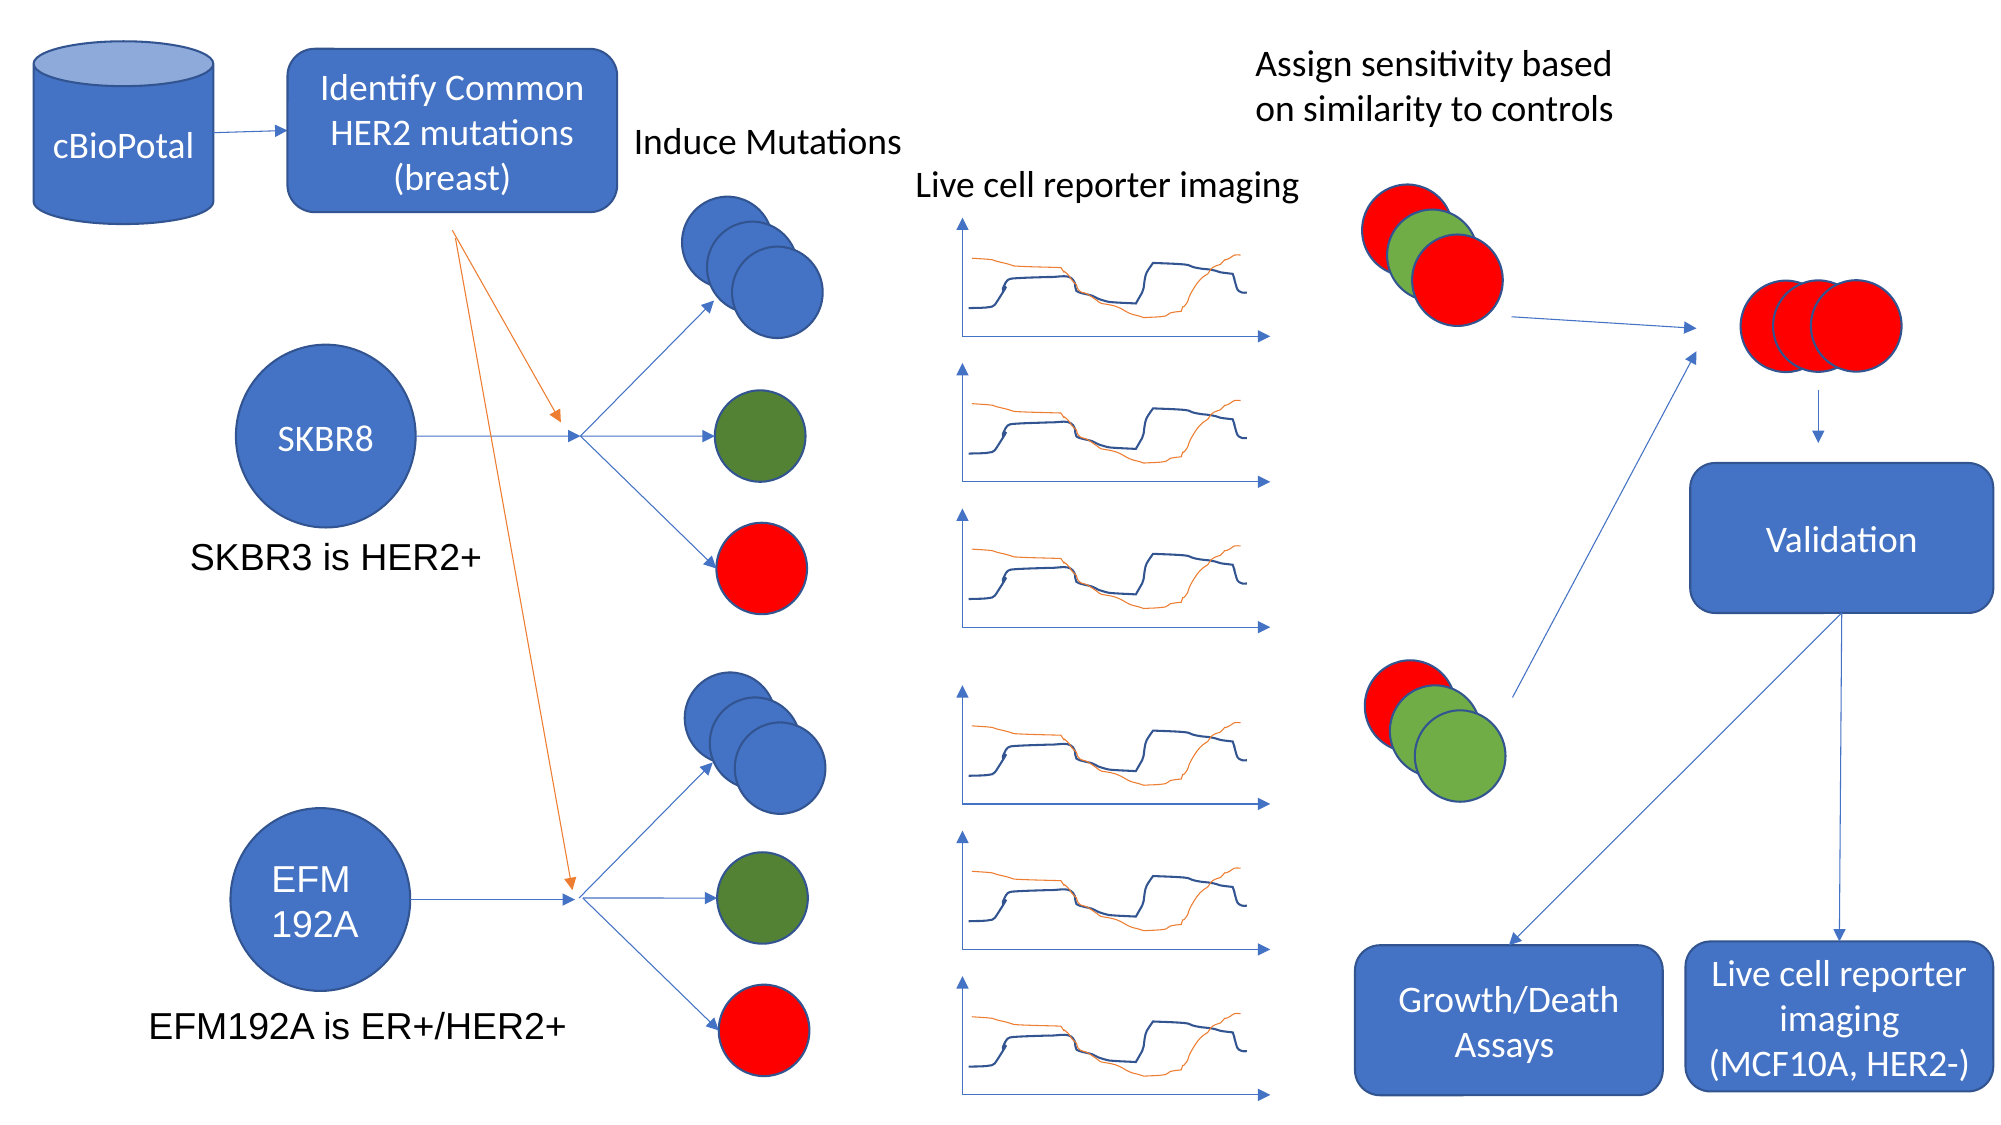

Assign sensitivity based on similarity to controls
cBioPotal
Identify Common HER2 mutations (breast)
Induce Mutations
Live cell reporter imaging

SKBR8

Validation

SKBR3 is HER2+

EFM192A

Live cell reporter imaging (MCF10A, HER2-)
Growth/Death Assays

EFM192A is ER+/HER2+